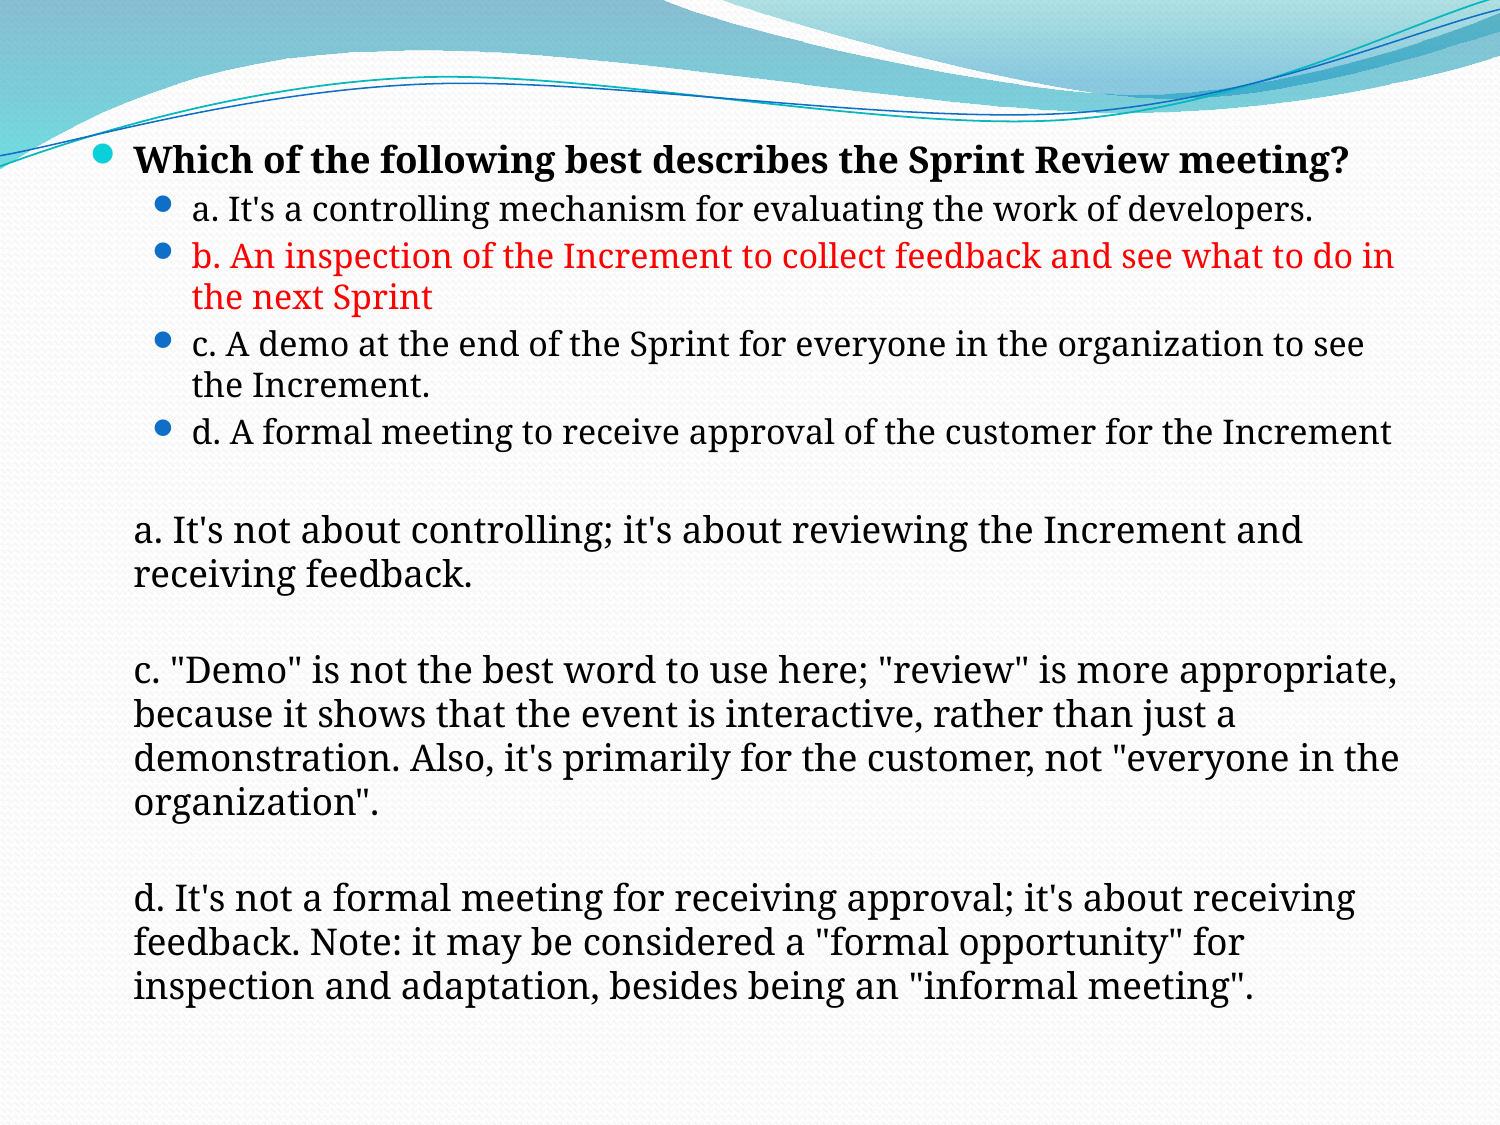

Which of the following best describes the Sprint Review meeting?
a. It's a controlling mechanism for evaluating the work of developers.
b. An inspection of the Increment to collect feedback and see what to do in the next Sprint
c. A demo at the end of the Sprint for everyone in the organization to see the Increment.
d. A formal meeting to receive approval of the customer for the Increment

	a. It's not about controlling; it's about reviewing the Increment and receiving feedback.
c. "Demo" is not the best word to use here; "review" is more appropriate, because it shows that the event is interactive, rather than just a demonstration. Also, it's primarily for the customer, not "everyone in the organization".
d. It's not a formal meeting for receiving approval; it's about receiving feedback. Note: it may be considered a "formal opportunity" for inspection and adaptation, besides being an "informal meeting".